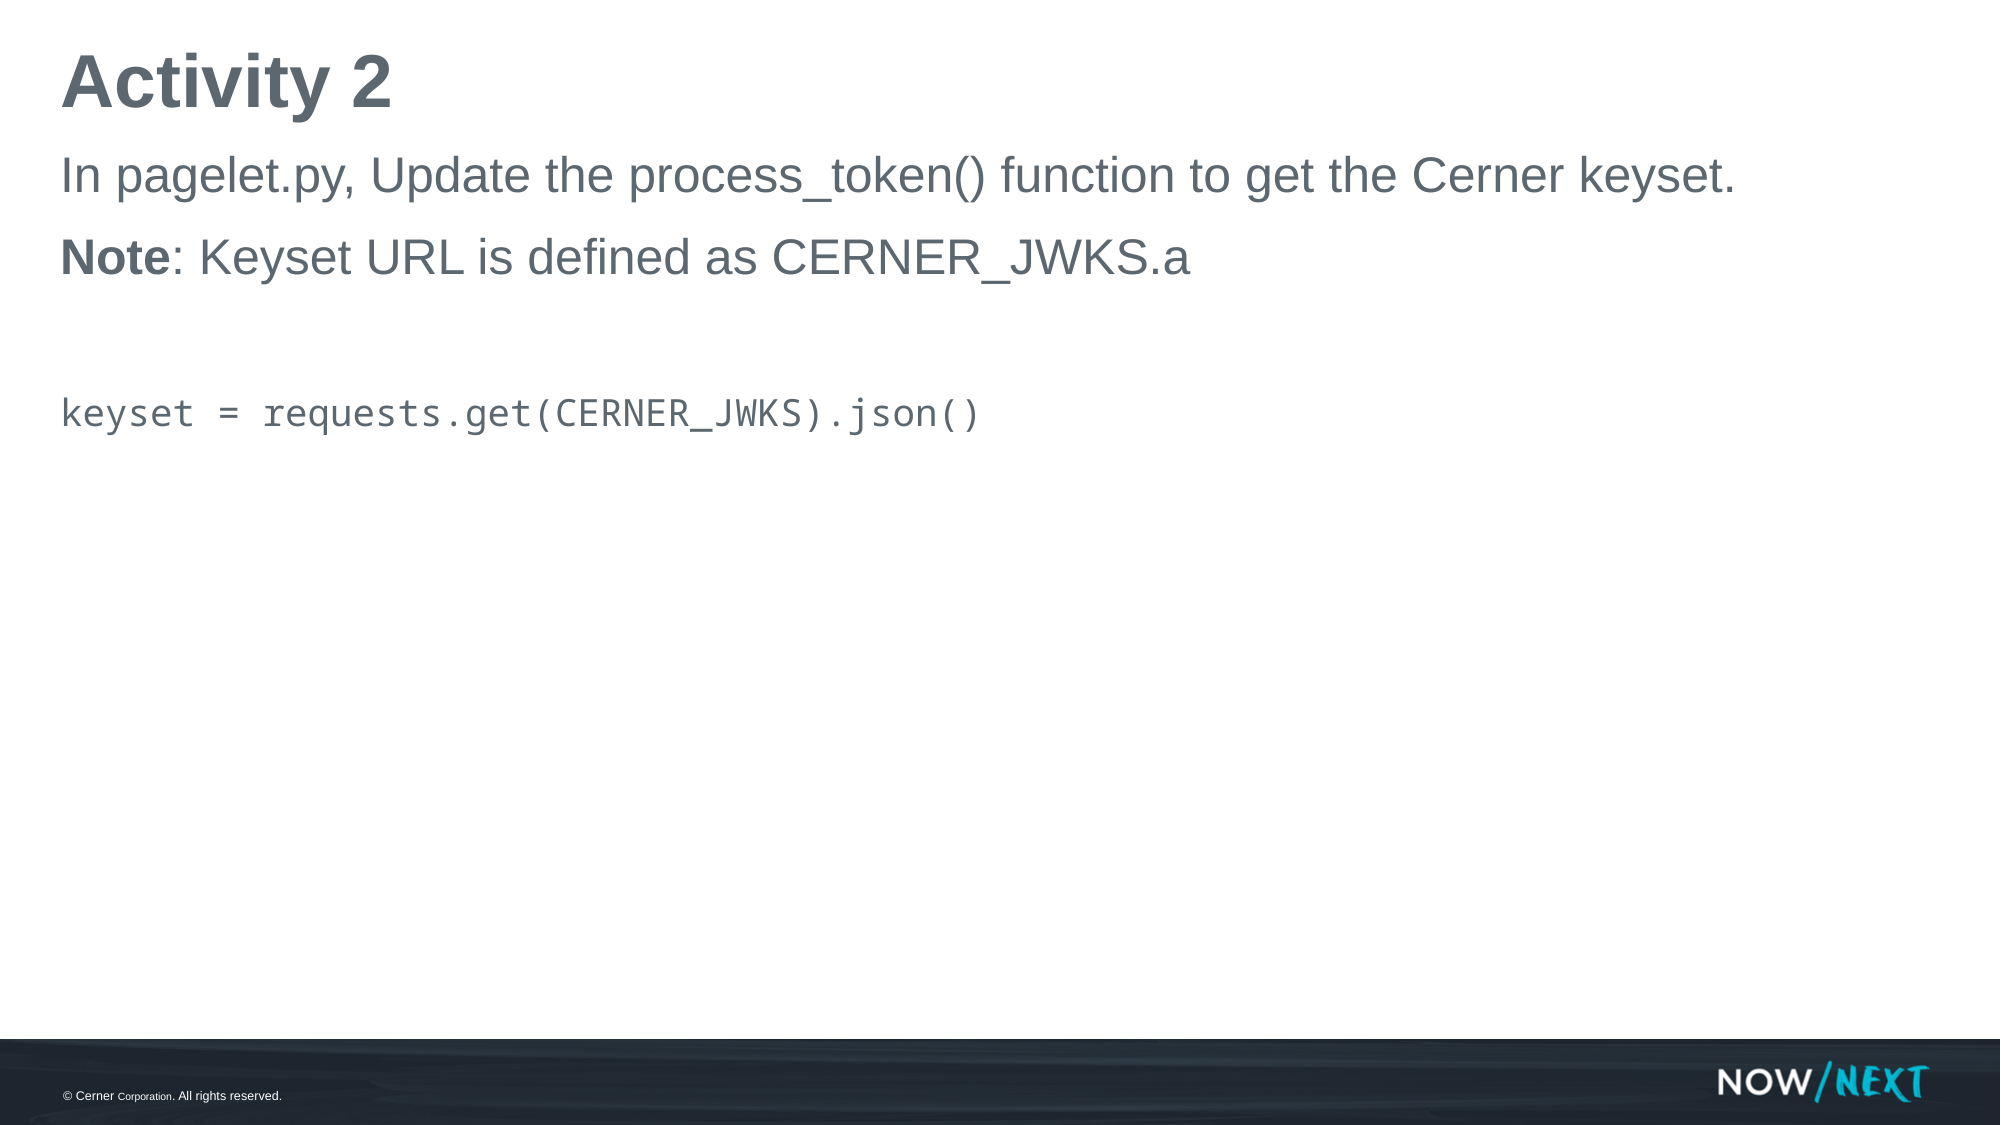

# Activity 2
In pagelet.py, Update the process_token() function to get the Cerner keyset.
Note: Keyset URL is defined as CERNER_JWKS.a

keyset = requests.get(CERNER_JWKS).json()